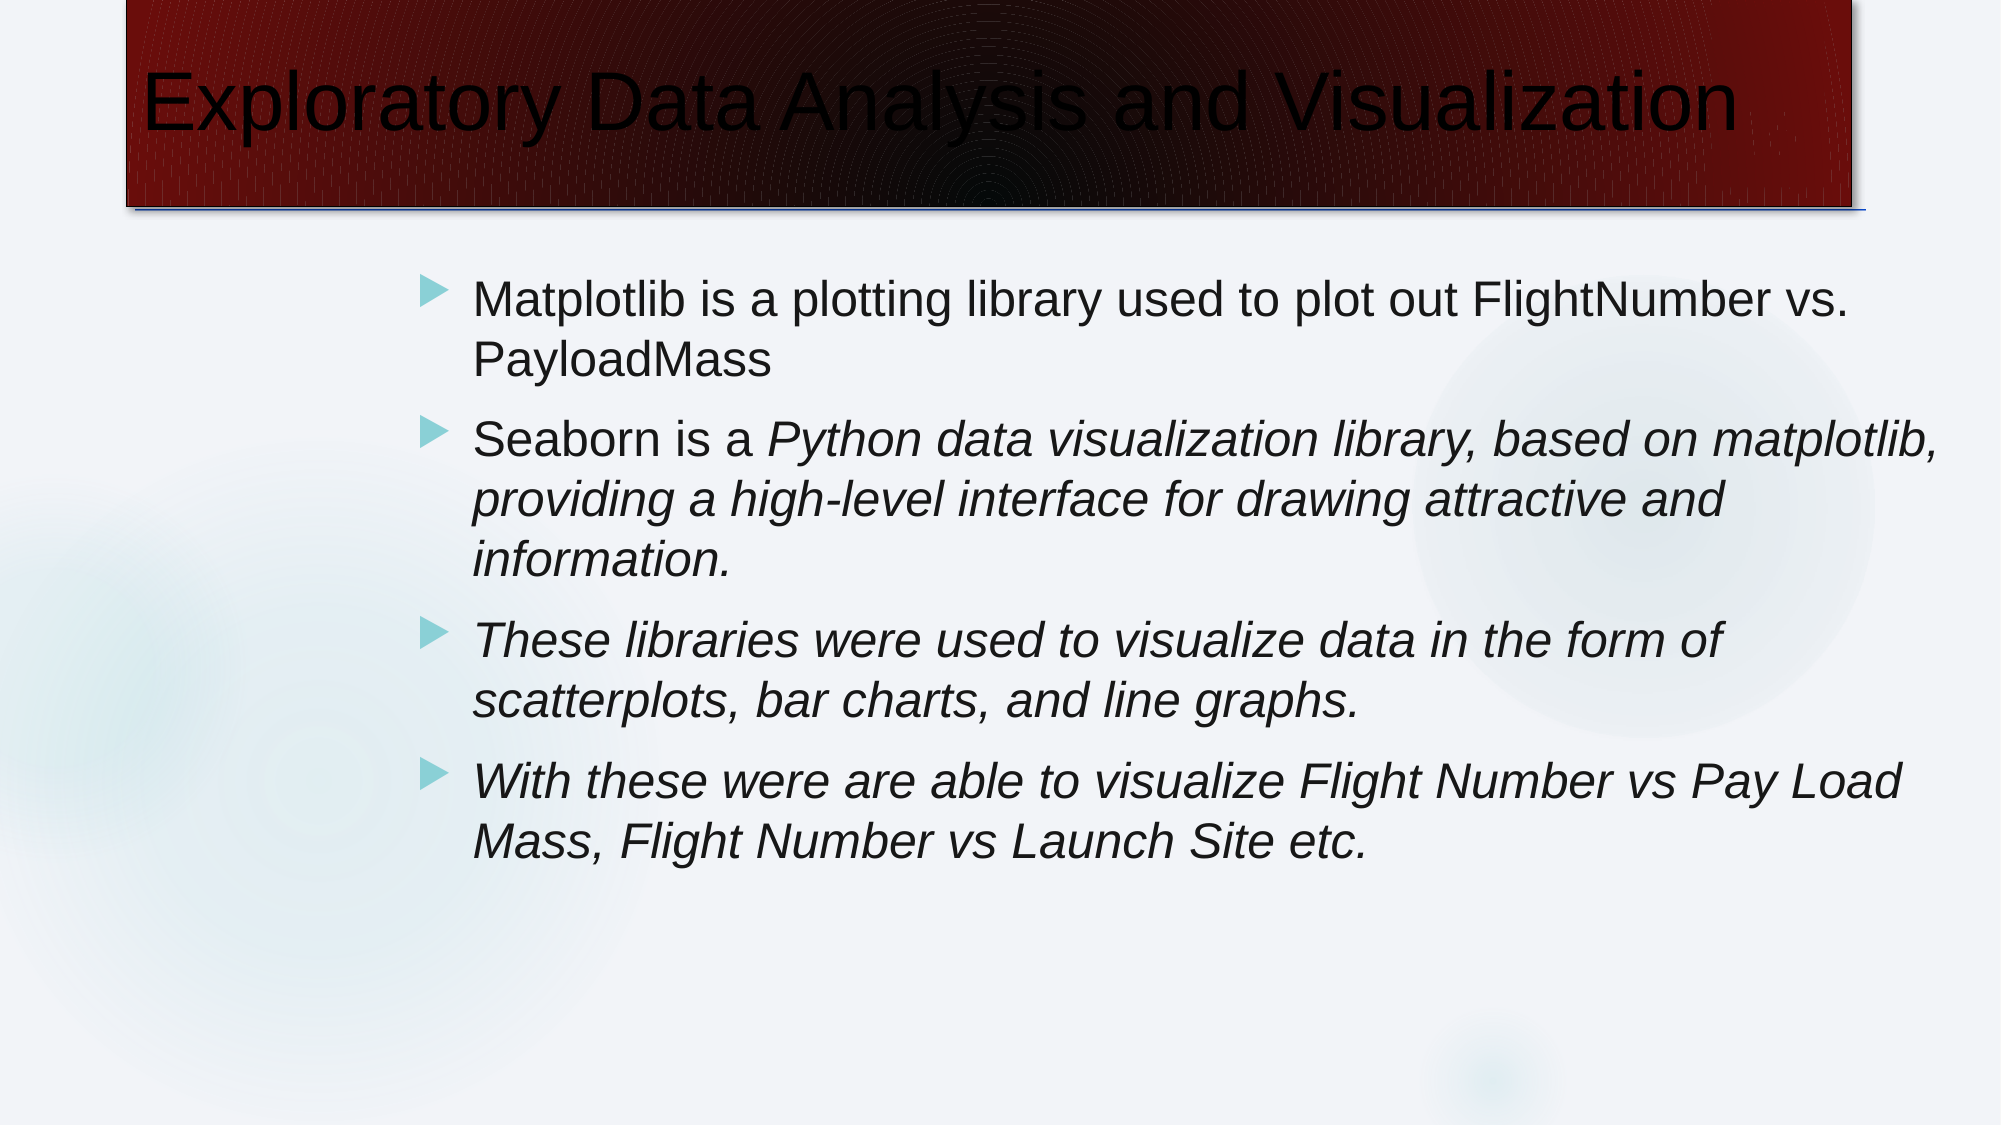

Exploratory Data Analysis and Visualization
16
Matplotlib is a plotting library used to plot out FlightNumber vs. PayloadMass
Seaborn is a Python data visualization library, based on matplotlib, providing a high-level interface for drawing attractive and information.
These libraries were used to visualize data in the form of scatterplots, bar charts, and line graphs.
With these were are able to visualize Flight Number vs Pay Load Mass, Flight Number vs Launch Site etc.